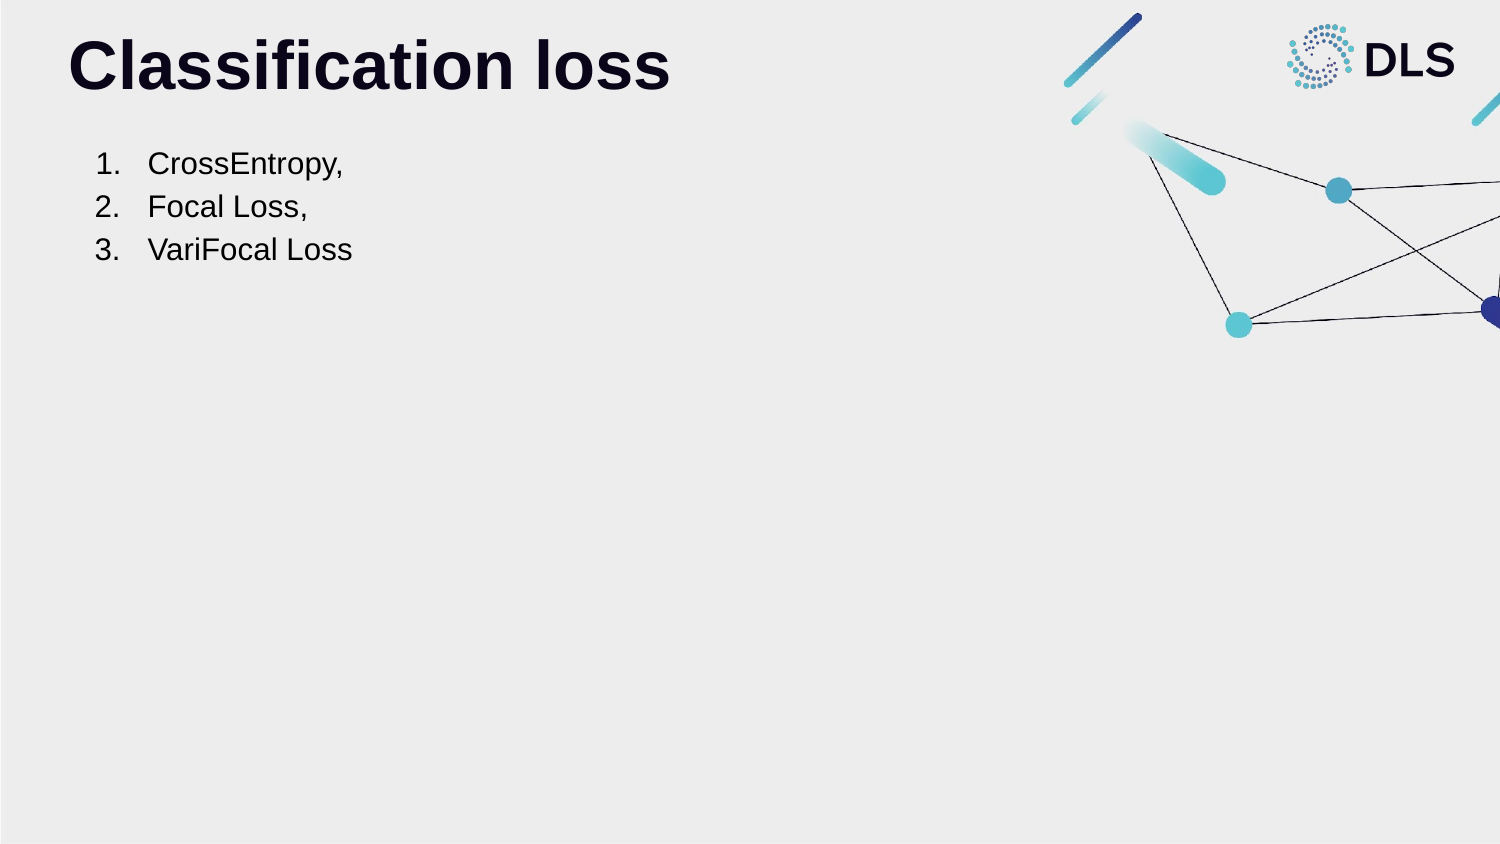

# Classification loss
CrossEntropy,
Focal Loss,
VariFocal Loss